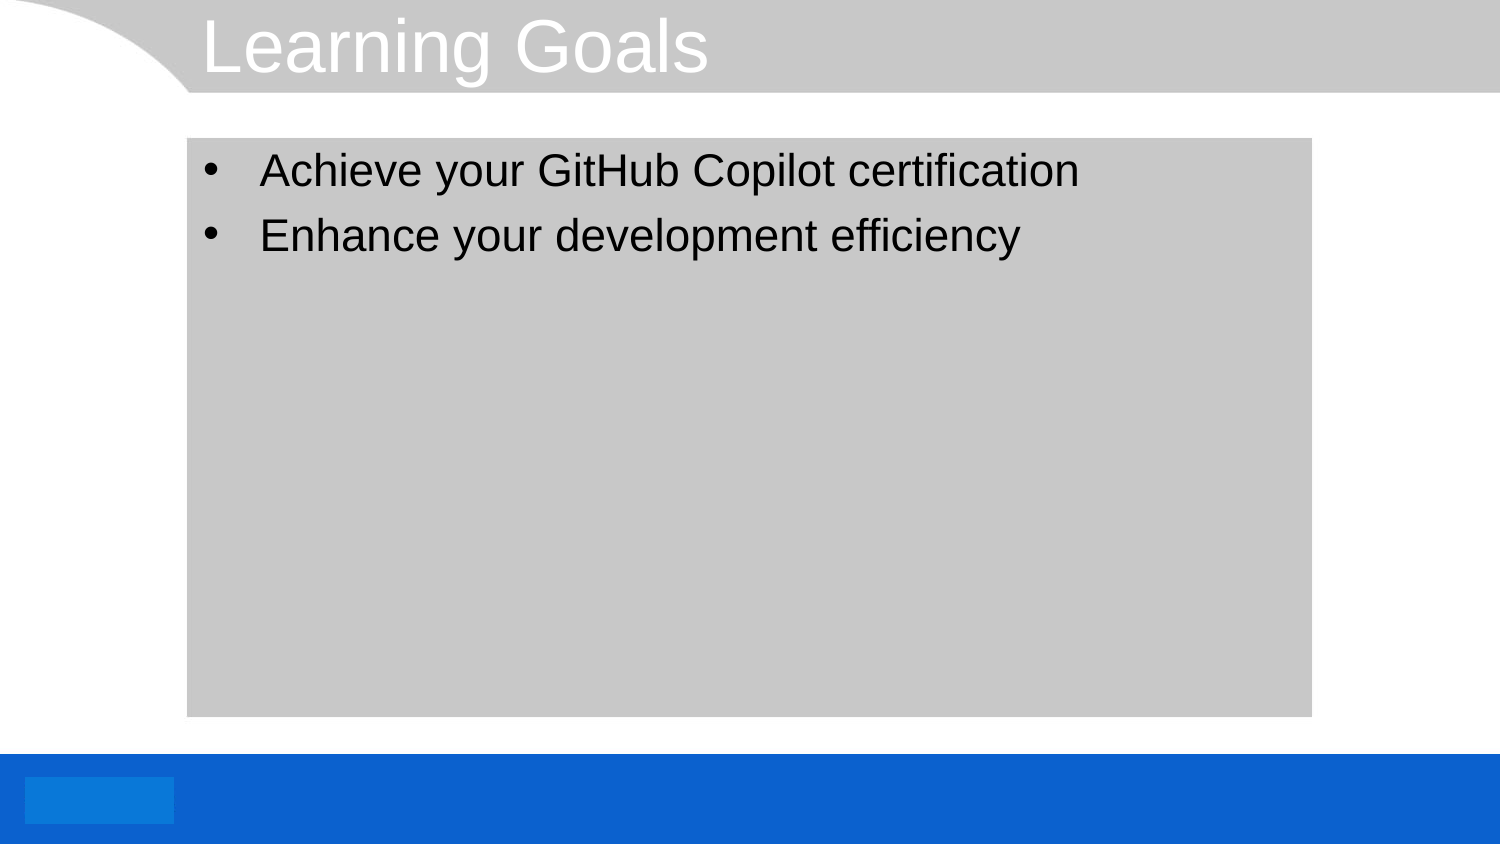

# Learning Goals
Achieve your GitHub Copilot certification
Enhance your development efficiency